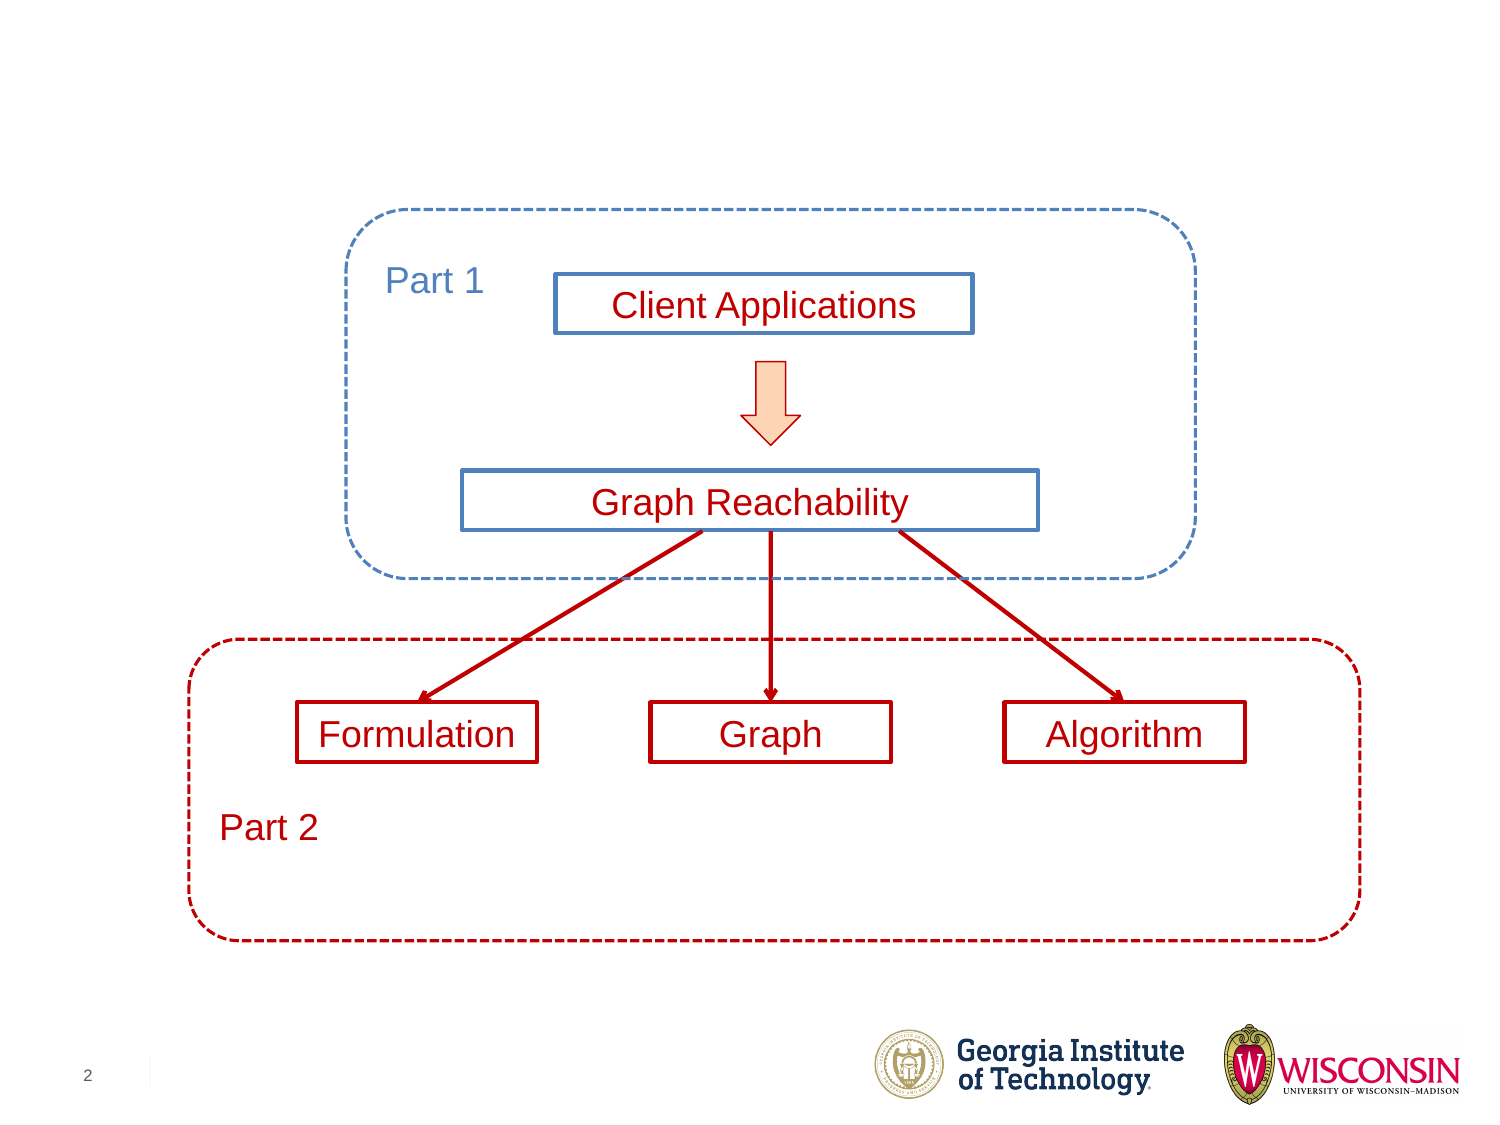

Part 1
Client Applications

Graph Reachability

Formulation
Graph
Algorithm
Part 2
2